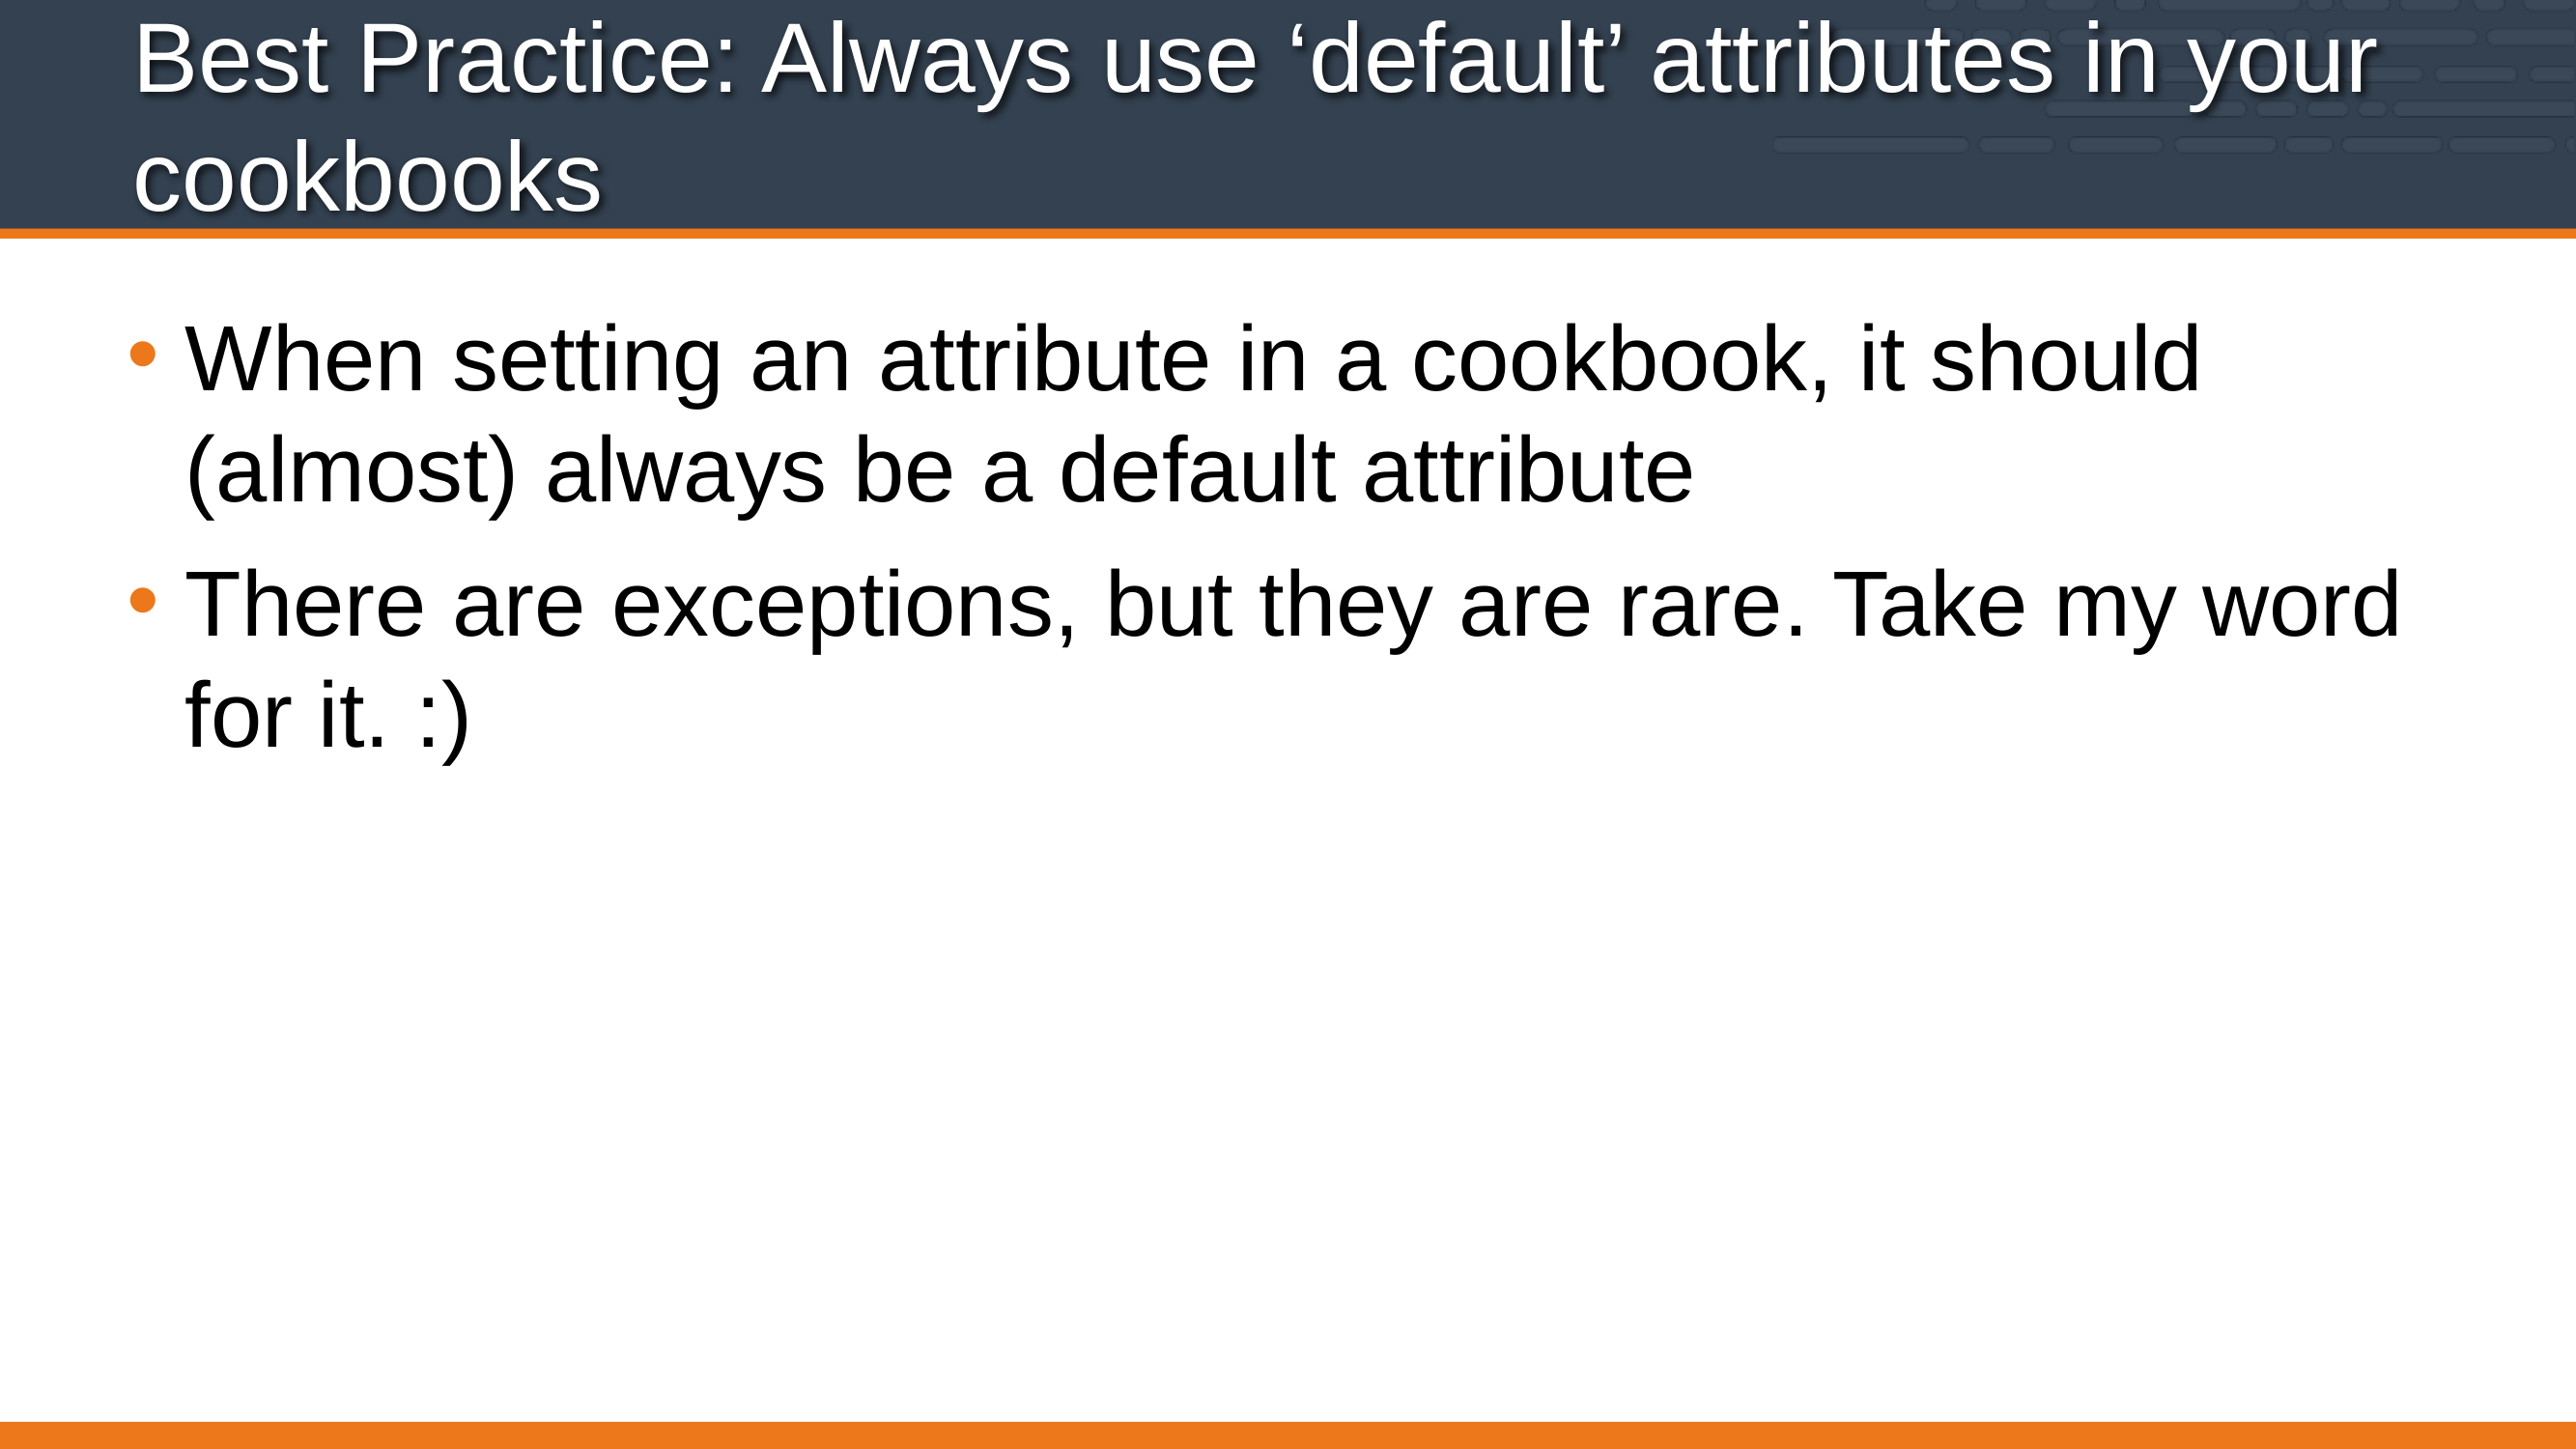

# Best Practice: Always use ‘default’ attributes in your cookbooks
When setting an attribute in a cookbook, it should (almost) always be a default attribute
There are exceptions, but they are rare. Take my word for it. :)